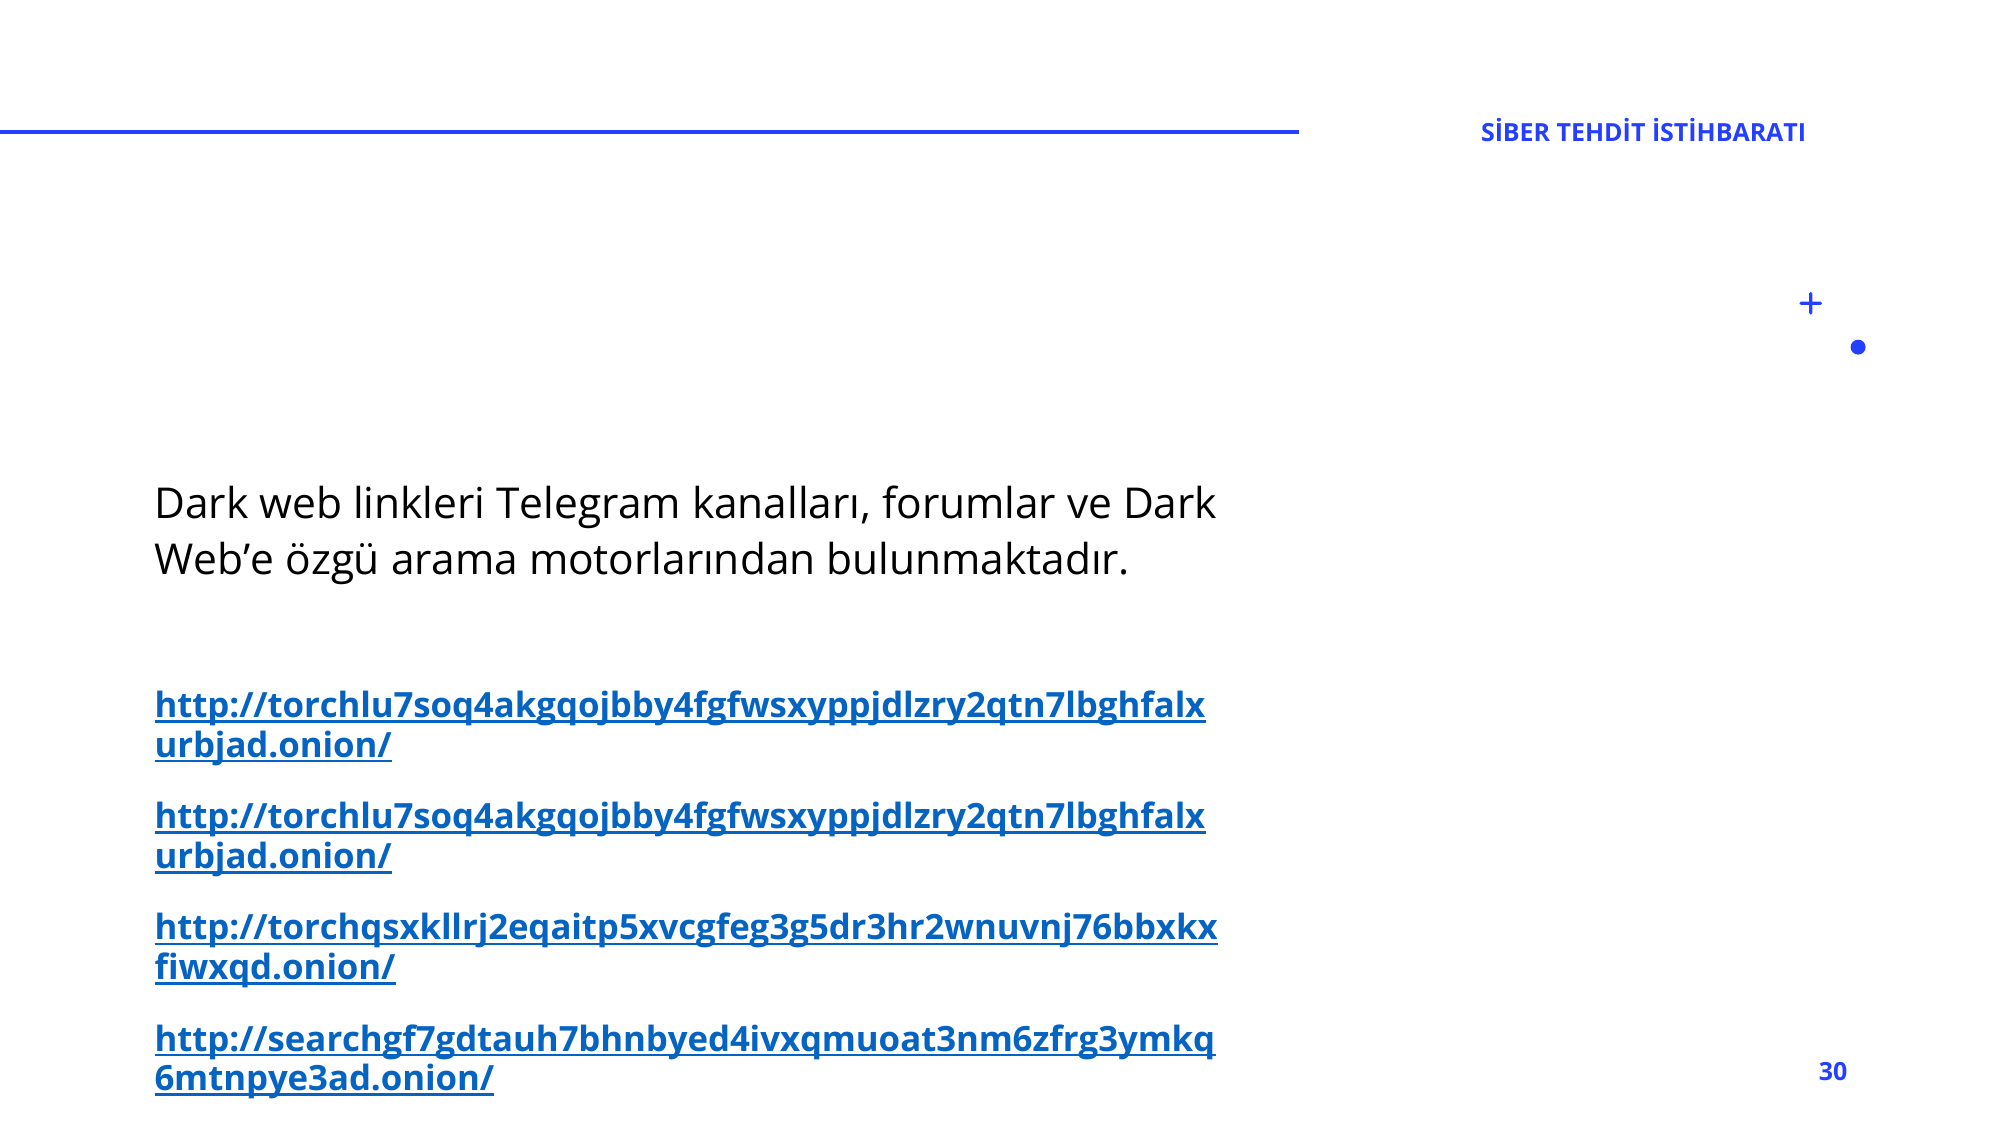

SİBER TEHDİT İSTİHBARATI
#

Dark web linkleri Telegram kanalları, forumlar ve Dark Web’e özgü arama motorlarından bulunmaktadır.

http://torchlu7soq4akgqojbby4fgfwsxyppjdlzry2qtn7lbghfalxurbjad.onion/
http://torchlu7soq4akgqojbby4fgfwsxyppjdlzry2qtn7lbghfalxurbjad.onion/
http://torchqsxkllrj2eqaitp5xvcgfeg3g5dr3hr2wnuvnj76bbxkxfiwxqd.onion/
http://searchgf7gdtauh7bhnbyed4ivxqmuoat3nm6zfrg3ymkq6mtnpye3ad.onion/

30